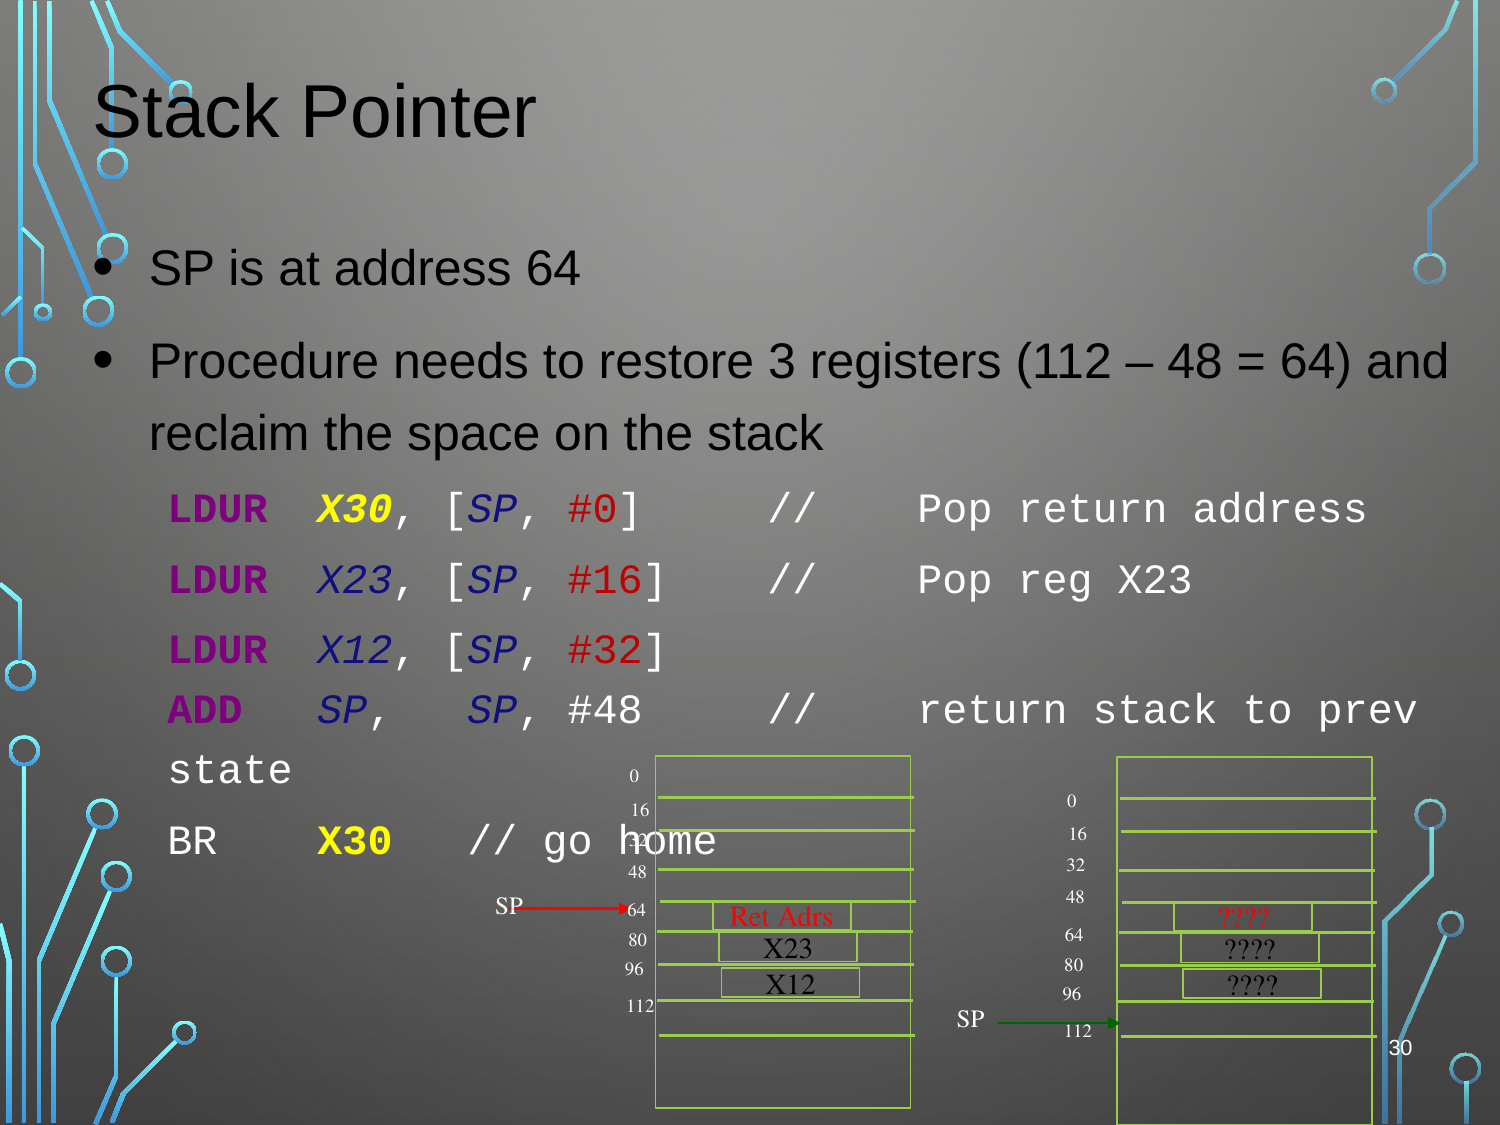

# Stack Pointer
SP is at address 64
Procedure needs to restore 3 registers (112 – 48 = 64) and reclaim the space on the stack
LDUR  X30, [SP, #0]	//	Pop return address
LDUR  X23, [SP, #16]	//	Pop reg X23
LDUR  X12, [SP, #32]
ADD	SP,	SP, #48	//	return stack to prev state
BR	X30	// go home

SP
Ret Adrs
X23
X12
0

????
????
????
SP
16
32
48
64
80
96
112
0
16
32
48
64
80
96
112
30